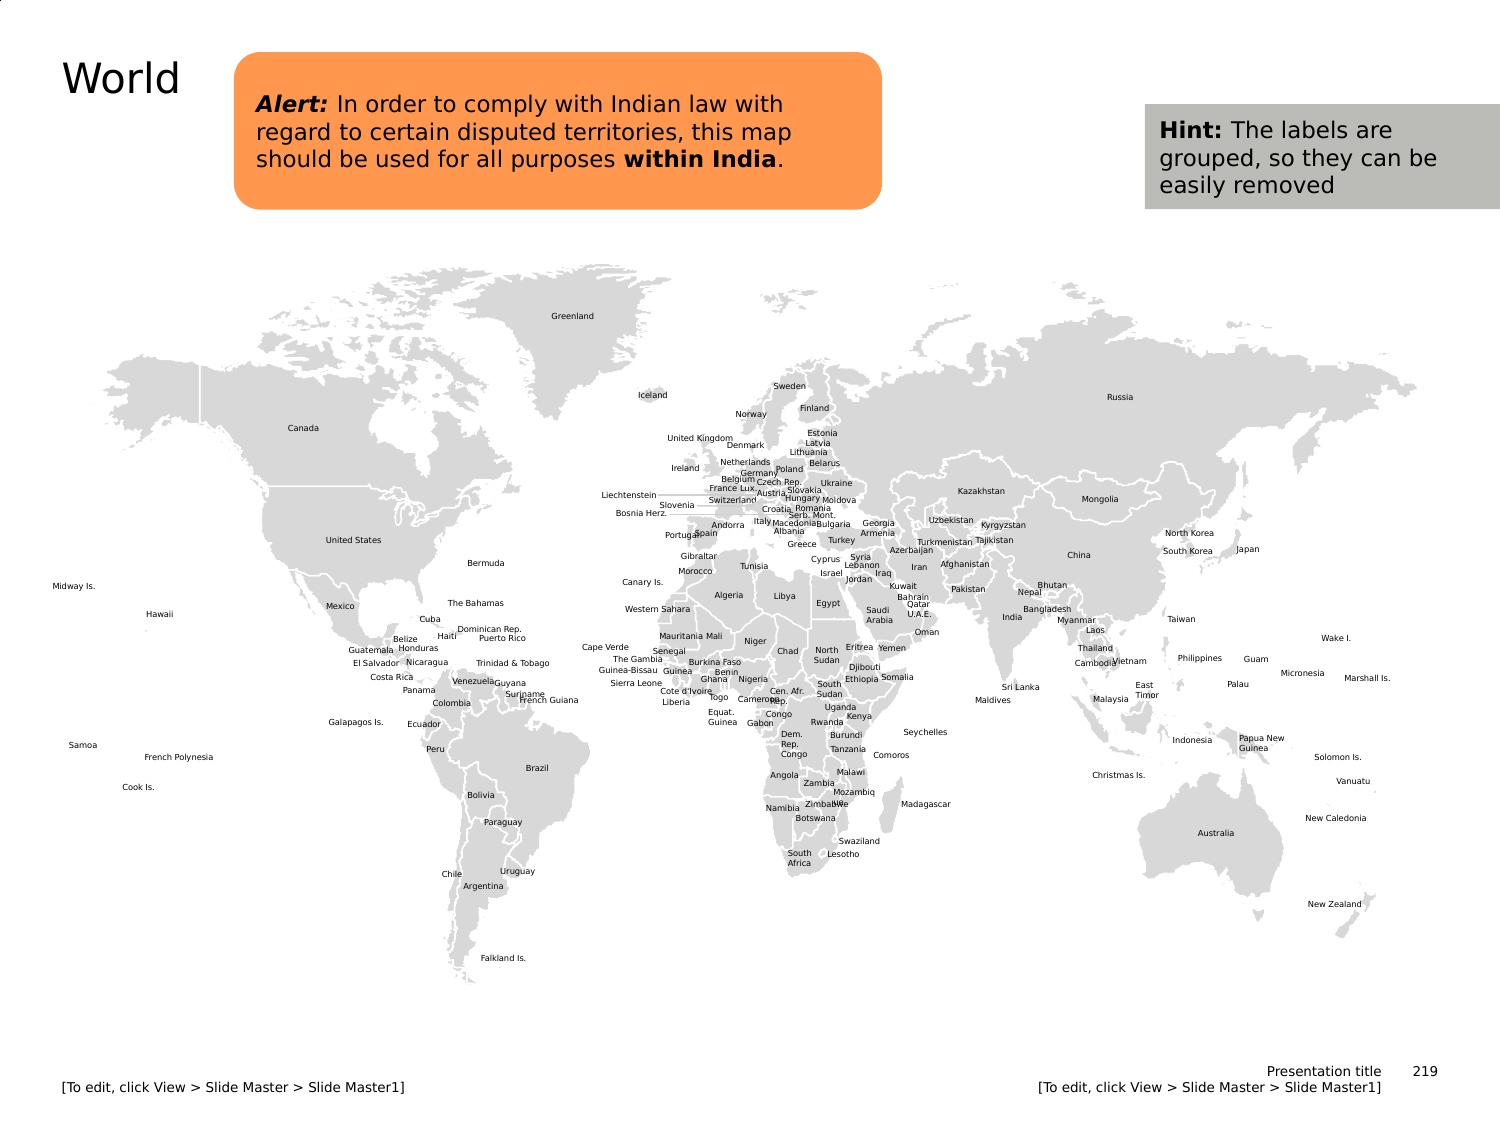

Alert: In order to comply with Indian law with regard to certain disputed territories, this map should be used for all purposes within India.
# World
Hint: The labels are grouped, so they can be easily removed

Greenland
Sweden
Iceland
Russia
Finland
Norway
Canada
Estonia
United Kingdom
Latvia
Denmark
Lithuania
Netherlands
Belarus
Ireland
Poland
Germany
Belgium
Czech Rep.
Ukraine
Lux.
France
Slovakia
Kazakhstan
Austria
Liechtenstein
Hungary
Mongolia
Moldova

Switzerland
Slovenia
Romania
Croatia
Bosnia Herz.
Serb. Mont.
Uzbekistan
Italy
Georgia
Macedonia
Bulgaria
Andorra
Kyrgyzstan
Albania
Spain
North Korea
Armenia
Portugal
United States
Turkey
Tajikistan
Turkmenistan
Greece
Japan
Azerbaijan
South Korea
China
Gibraltar
Syria
Cyprus
Bermuda
Afghanistan
Lebanon
Tunisia
Iran
Morocco
Iraq
Israel
Jordan
Canary Is.
Bhutan
Kuwait
Midway Is.
Pakistan
Nepal
Algeria
Libya
Bahrain
The Bahamas
Egypt
Qatar
Mexico
Western Sahara
Bangladesh
Saudi Arabia
U.A.E.
Hawaii
India
Taiwan
Cuba
Myanmar
Dominican Rep.
Laos
Oman
Mauritania
Mali
Haiti
Wake I.
Puerto Rico
Belize
Niger
Eritrea
Cape Verde
Yemen
Honduras
Thailand
North Sudan
Guatemala
Senegal
Chad
Philippines
The Gambia
Guam
Vietnam
Burkina Faso
Nicaragua
El Salvador
Trinidad & Tobago
Cambodia
Djibouti
Guinea-Bissau
Guinea
Benin
Micronesia
Somalia
Costa Rica
Marshall Is.
Nigeria
Ethiopia
Ghana
Venezuela
Guyana
Sierra Leone
South Sudan
Palau
East Timor
Sri Lanka
Panama
Cen. Afr. Rep.
Cote d'Ivoire
Suriname
Togo
Malaysia
Cameroon
French Guiana
Maldives
Liberia
Colombia
Uganda
Equat. Guinea
Congo
Kenya
Rwanda
Galapagos Is.
Gabon
Ecuador
Seychelles
Dem. Rep. Congo
Burundi
Papua New Guinea
Indonesia
Samoa
Peru
Tanzania
Comoros
Solomon Is.
French Polynesia
Brazil
Malawi
Angola
Christmas Is.
Vanuatu
Zambia
Cook Is.
Mozambique
Bolivia
Madagascar
Zimbabwe
Namibia
New Caledonia
Botswana
Paraguay
Australia
Swaziland
South Africa
Lesotho
Uruguay
Chile
Argentina
New Zealand
Falkland Is.